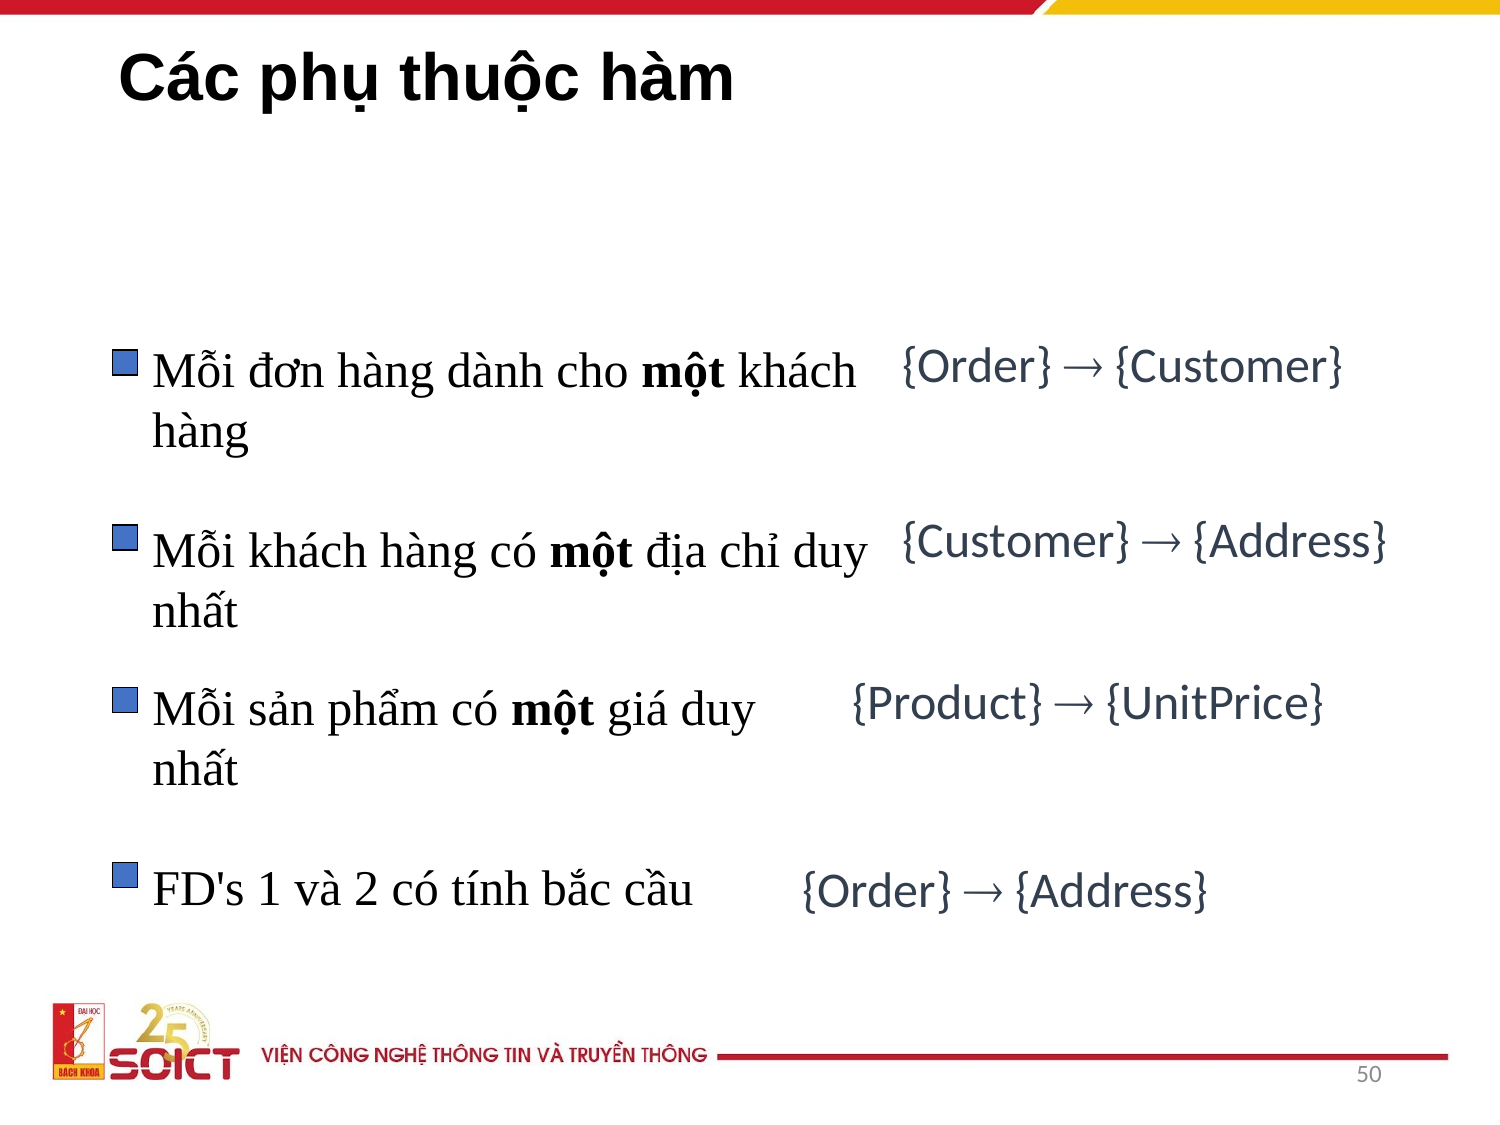

# Các phụ thuộc hàm
{Order} → {Customer}
Mỗi đơn hàng dành cho một khách hàng

{Customer} → {Address}
Mỗi khách hàng có một địa chỉ duy nhất

{Product} → {UnitPrice}
Mỗi sản phẩm có một giá duy nhất

FD's 1 và 2 có tính bắc cầu

{Order} → {Address}
50